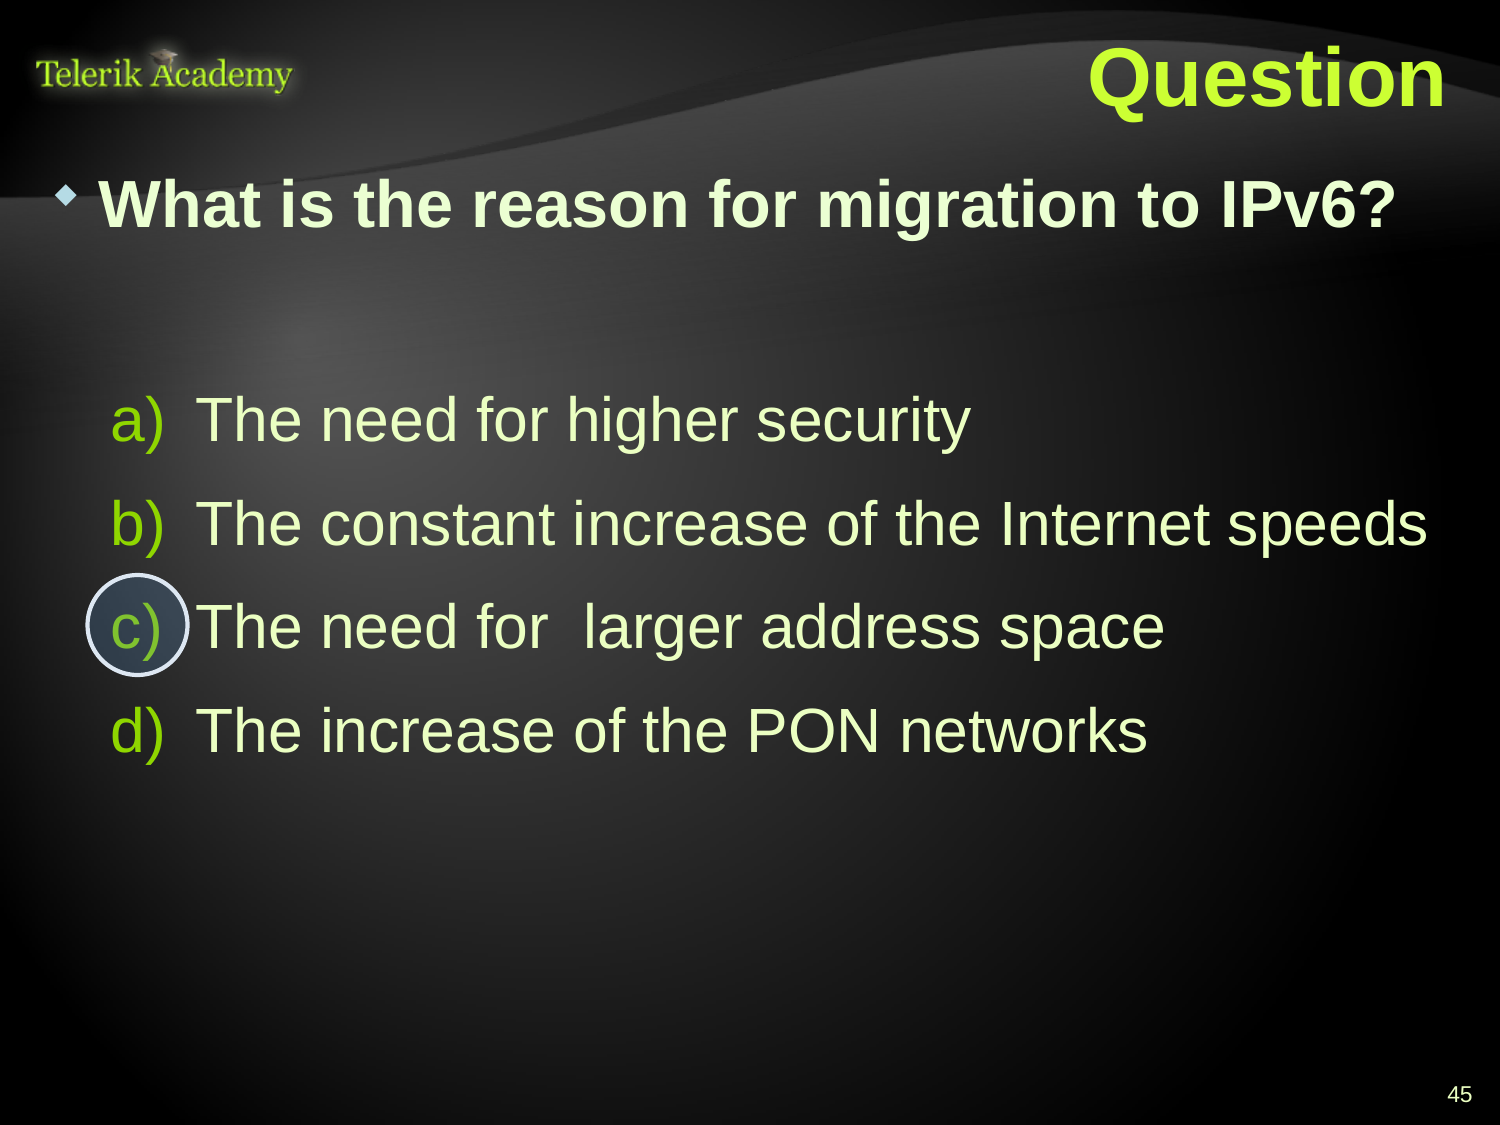

# Question
What is the reason for migration to IPv6?

The need for higher security
The constant increase of the Internet speeds
The need for  larger address space
The increase of the PON networks

45